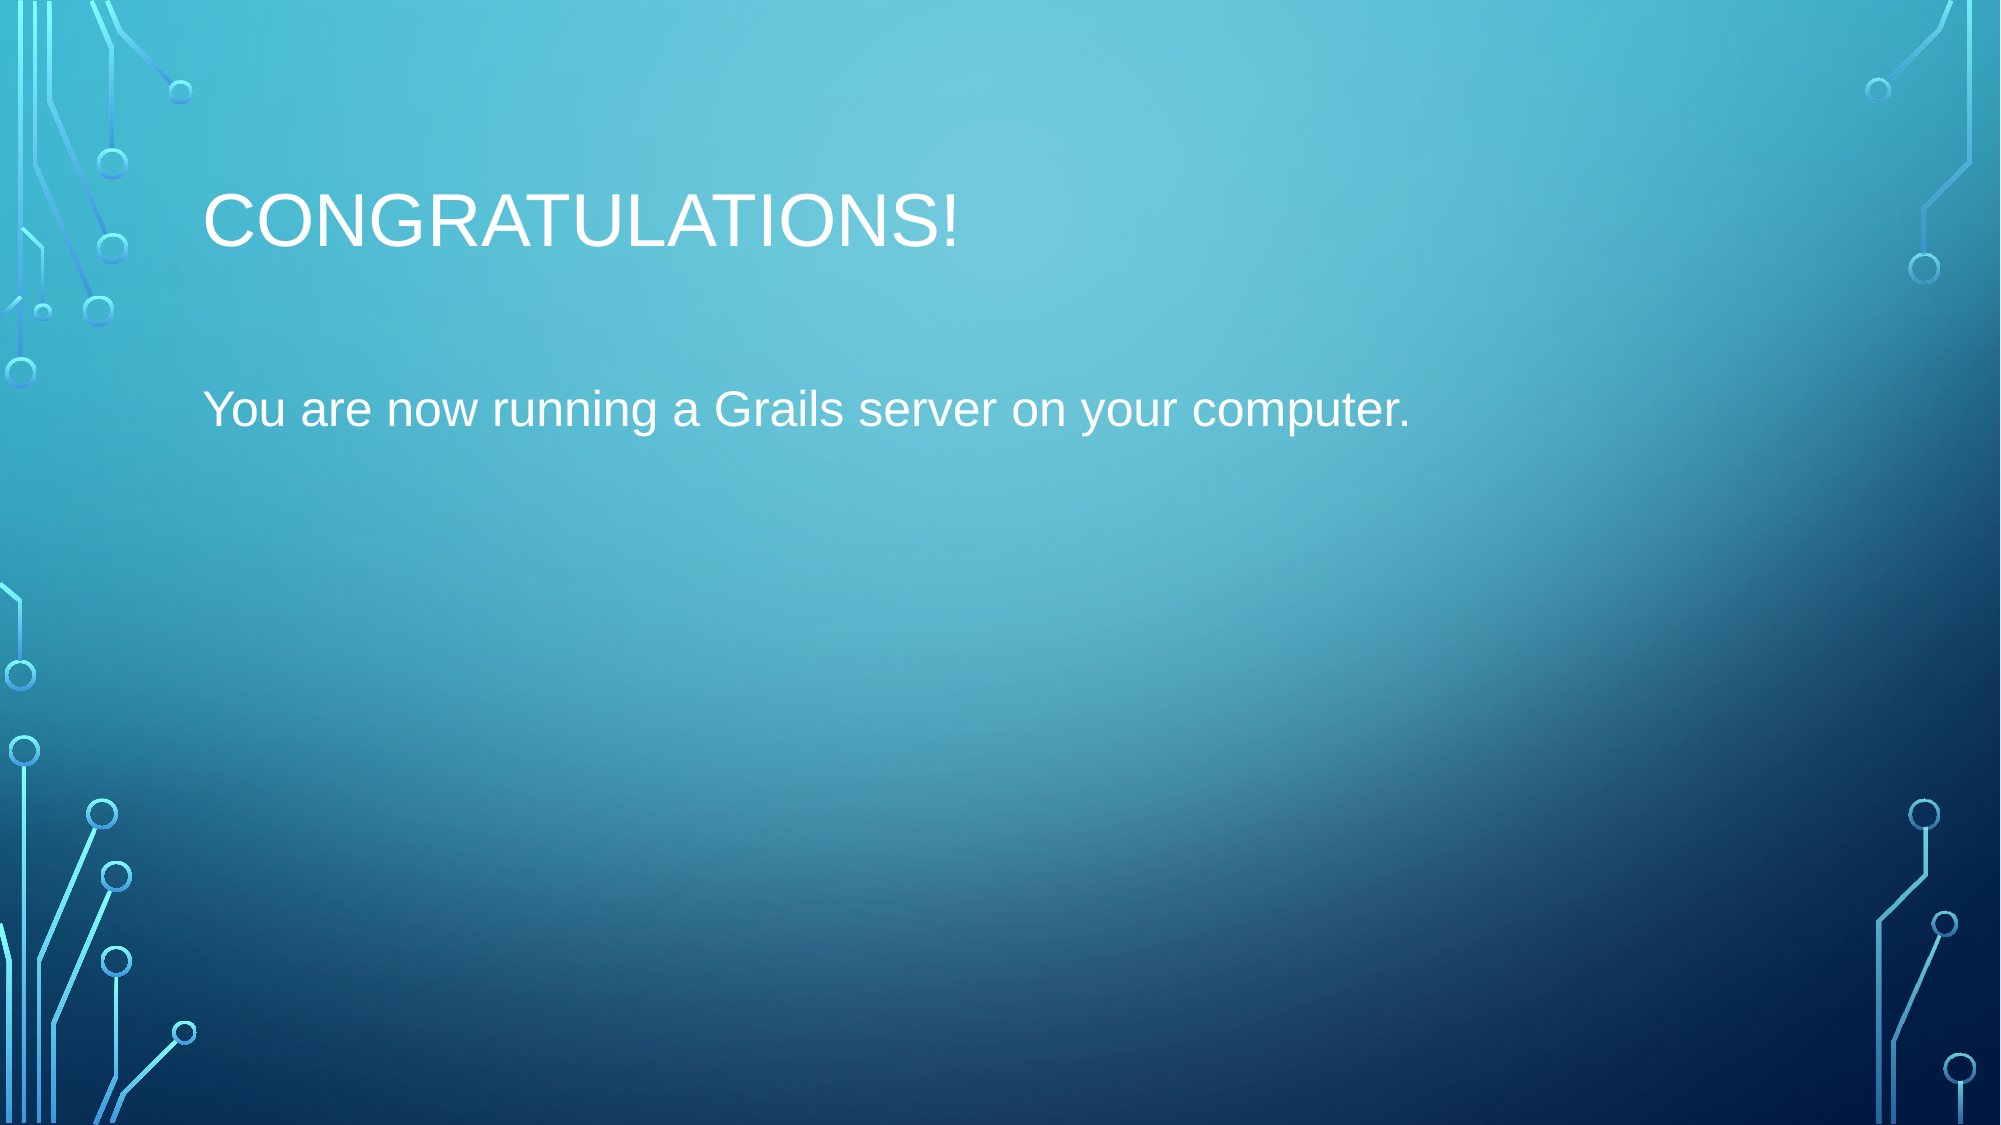

# Congratulations!
You are now running a Grails server on your computer.